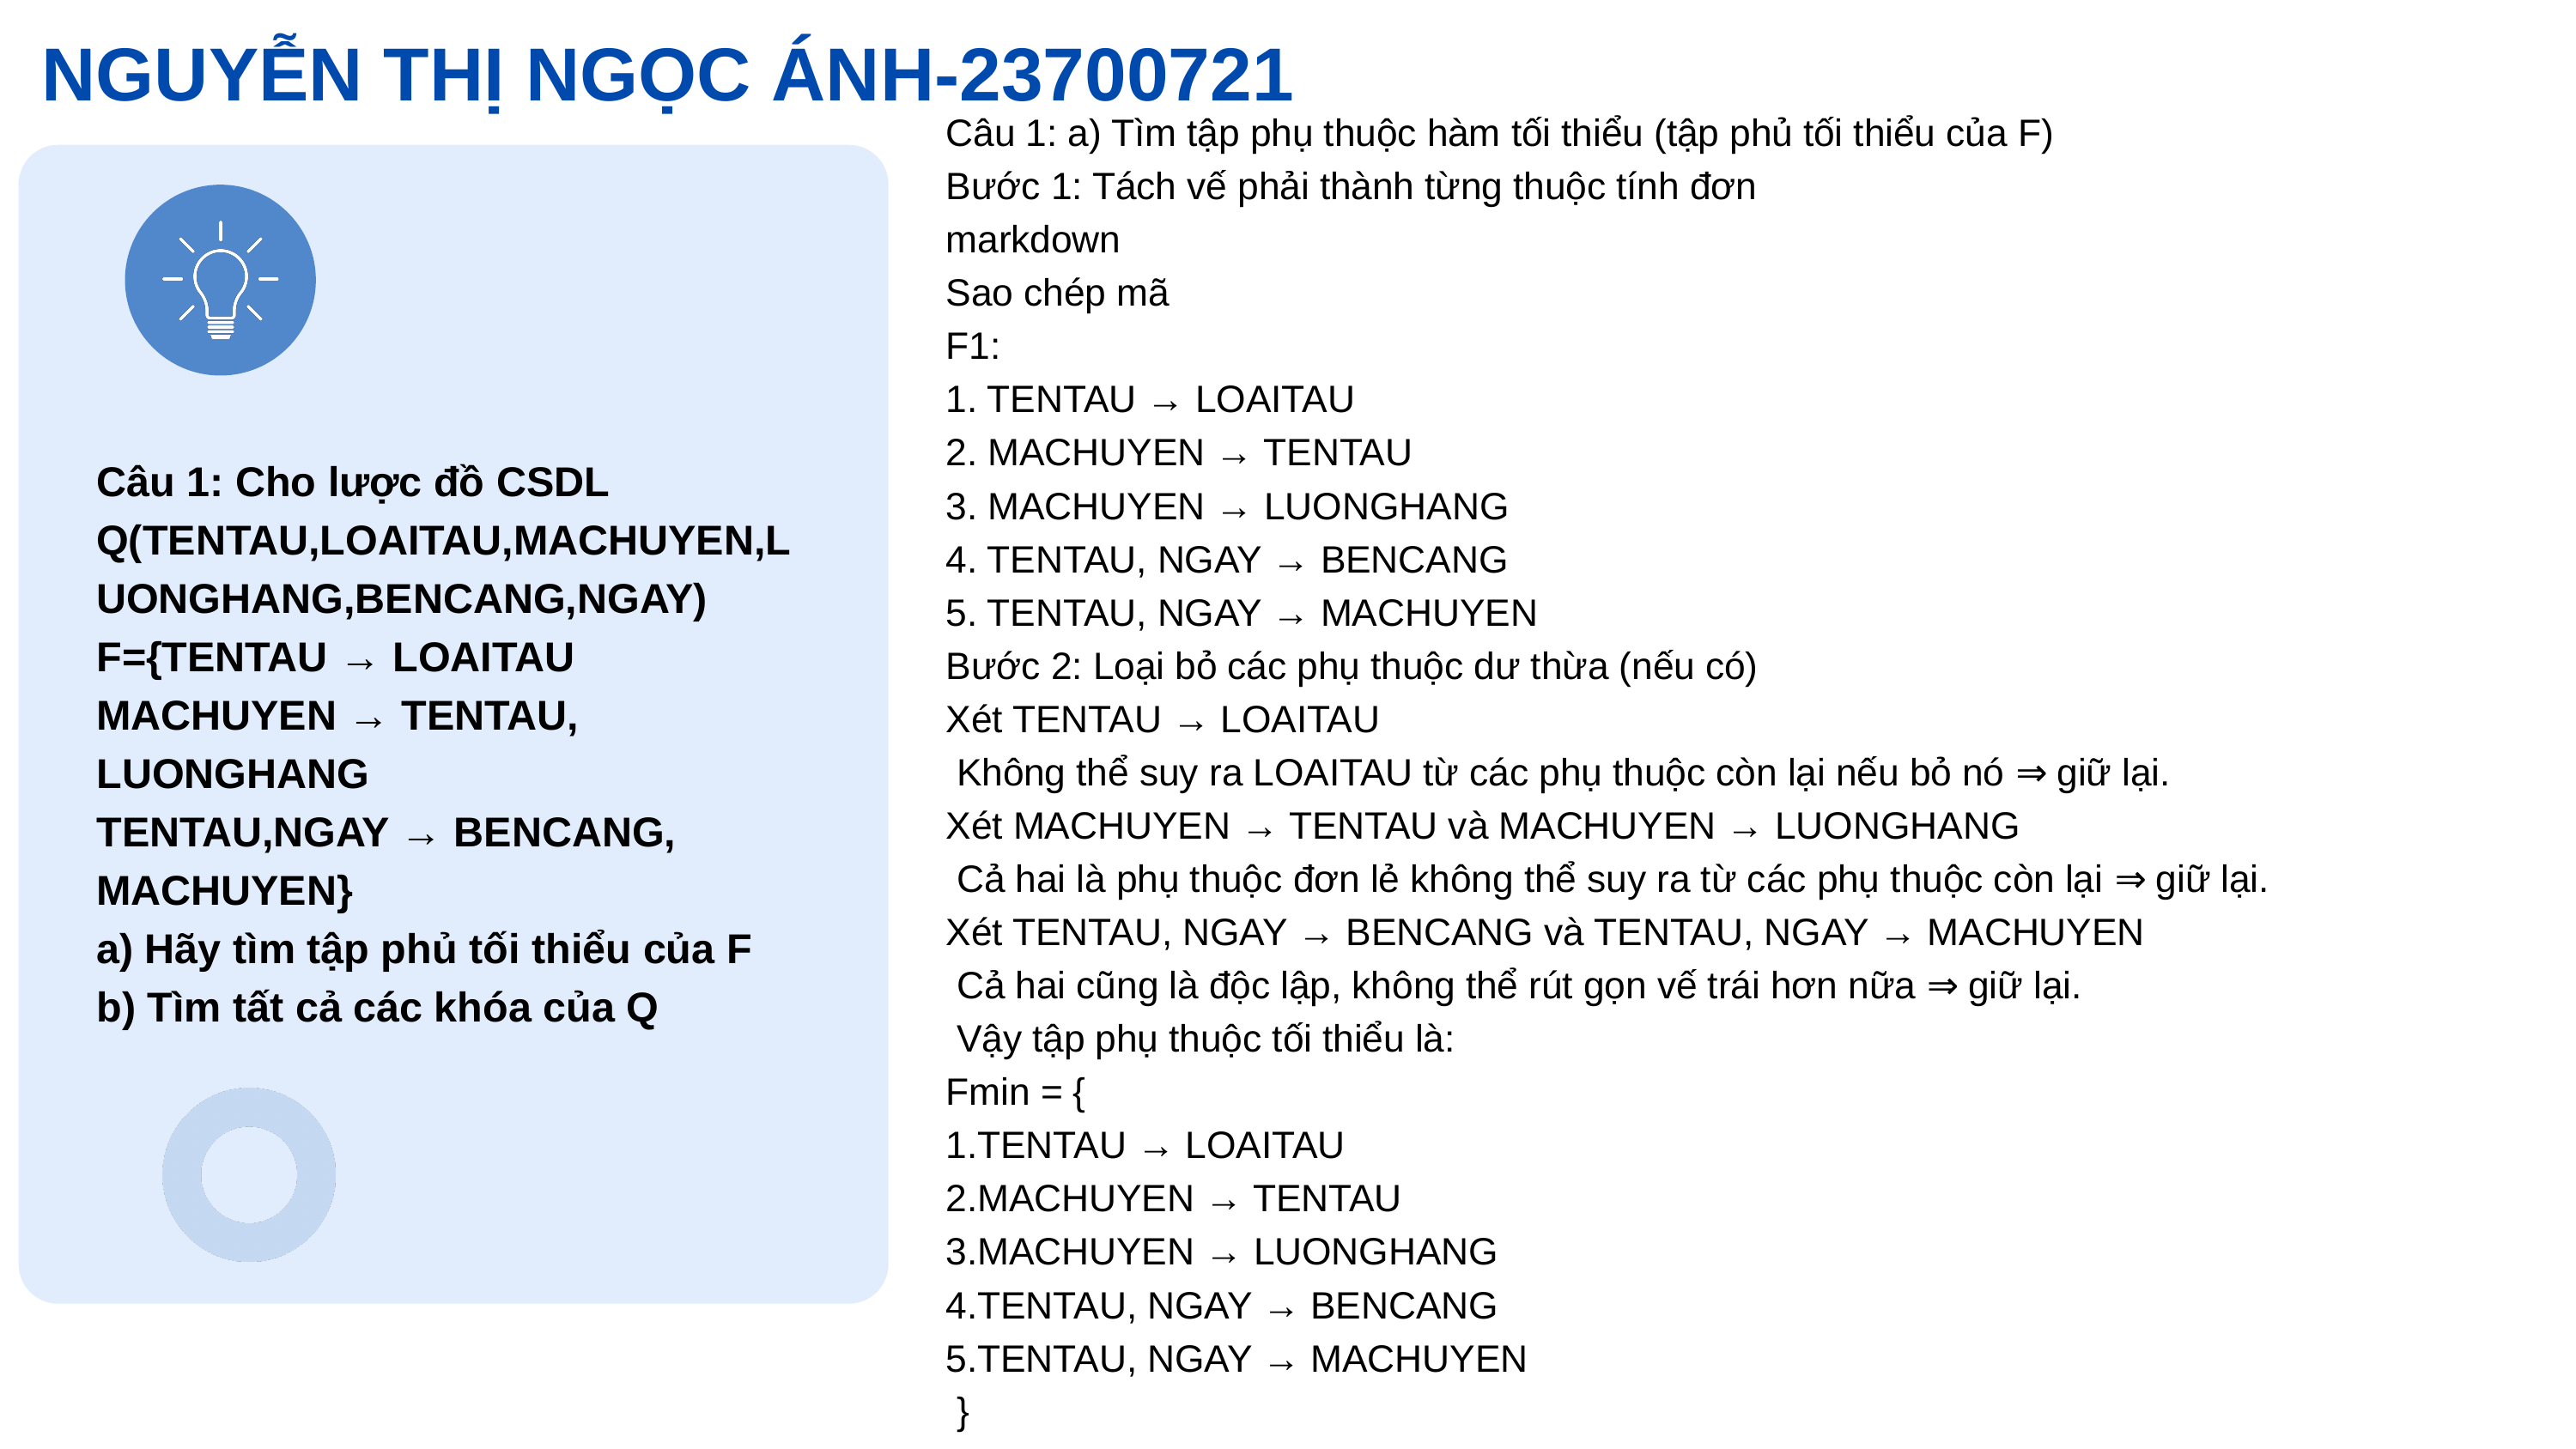

NGUYỄN THỊ NGỌC ÁNH-23700721
Câu 1: a) Tìm tập phụ thuộc hàm tối thiểu (tập phủ tối thiểu của F)
Bước 1: Tách vế phải thành từng thuộc tính đơn
markdown
Sao chép mã
F1:
1. TENTAU → LOAITAU
2. MACHUYEN → TENTAU
3. MACHUYEN → LUONGHANG
4. TENTAU, NGAY → BENCANG
5. TENTAU, NGAY → MACHUYEN
Bước 2: Loại bỏ các phụ thuộc dư thừa (nếu có)
Xét TENTAU → LOAITAU
 Không thể suy ra LOAITAU từ các phụ thuộc còn lại nếu bỏ nó ⇒ giữ lại.
Xét MACHUYEN → TENTAU và MACHUYEN → LUONGHANG
 Cả hai là phụ thuộc đơn lẻ không thể suy ra từ các phụ thuộc còn lại ⇒ giữ lại.
Xét TENTAU, NGAY → BENCANG và TENTAU, NGAY → MACHUYEN
 Cả hai cũng là độc lập, không thể rút gọn vế trái hơn nữa ⇒ giữ lại.
 Vậy tập phụ thuộc tối thiểu là:
Fmin = {
1.TENTAU → LOAITAU
2.MACHUYEN → TENTAU
3.MACHUYEN → LUONGHANG
4.TENTAU, NGAY → BENCANG
5.TENTAU, NGAY → MACHUYEN
 }

Câu 1: Cho lược đồ CSDL
Q(TENTAU,LOAITAU,MACHUYEN,LUONGHANG,BENCANG,NGAY)
F={TENTAU → LOAITAU
MACHUYEN → TENTAU, LUONGHANG
TENTAU,NGAY → BENCANG, MACHUYEN}
a) Hãy tìm tập phủ tối thiểu của F
b) Tìm tất cả các khóa của Q